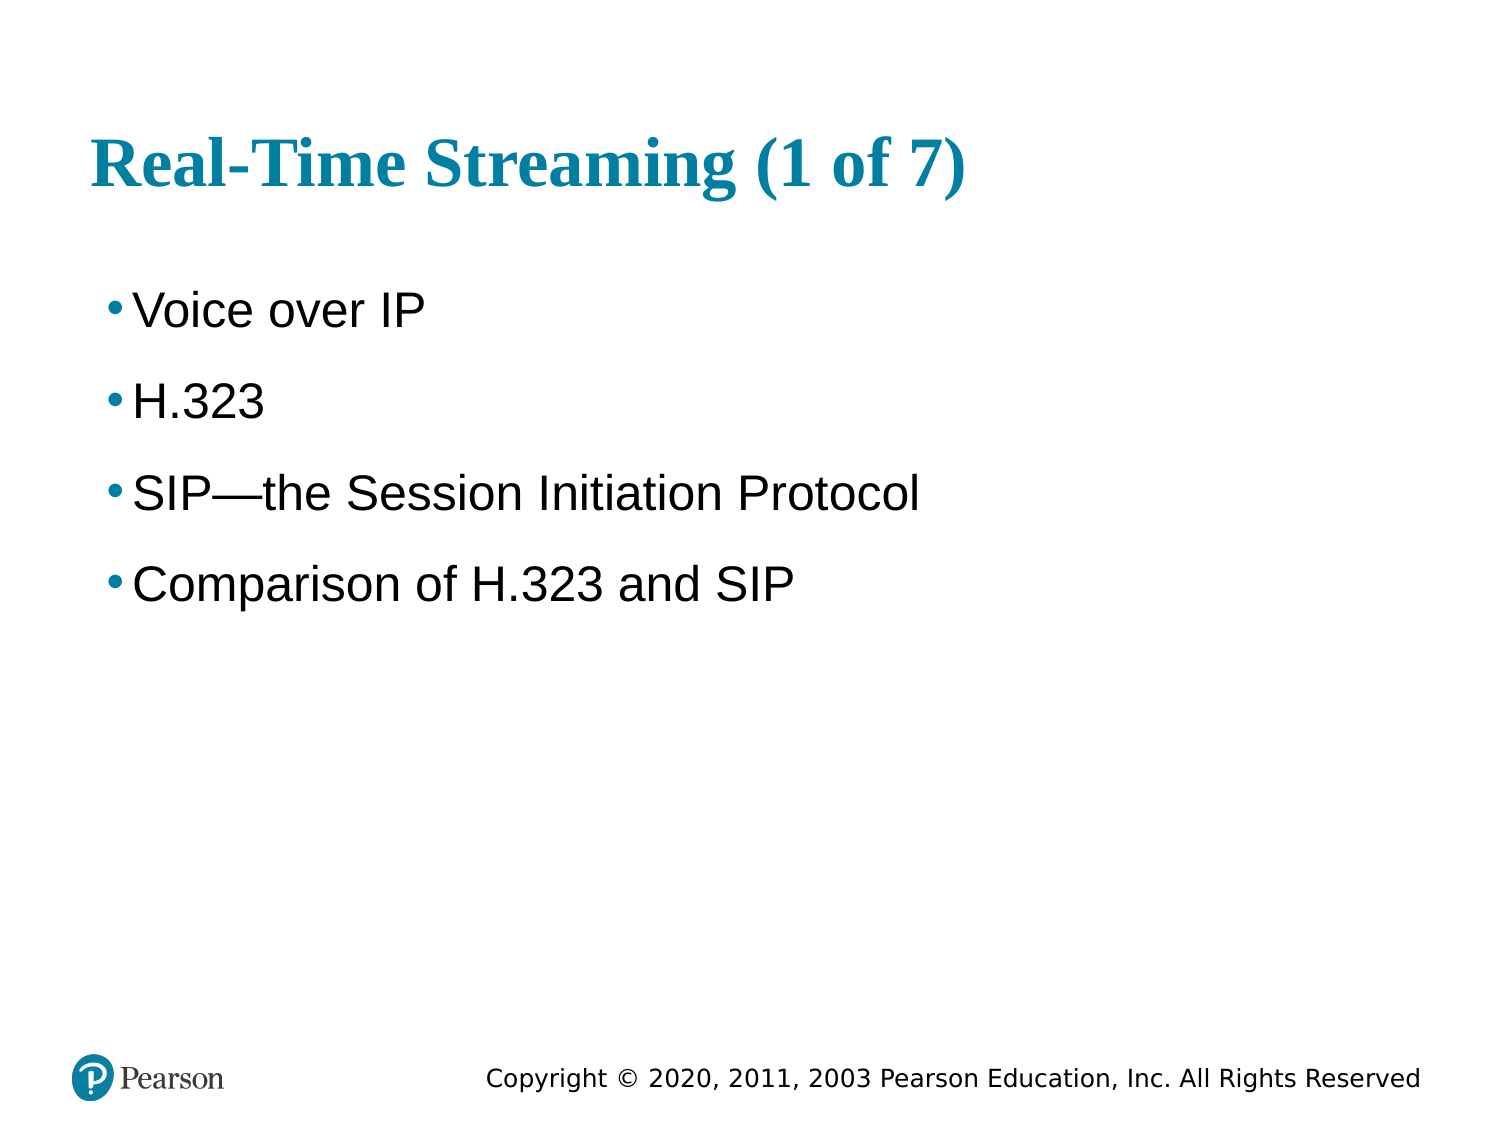

# Real-Time Streaming (1 of 7)
Voice over IP
H.323
SIP—the Session Initiation Protocol
Comparison of H.323 and SIP